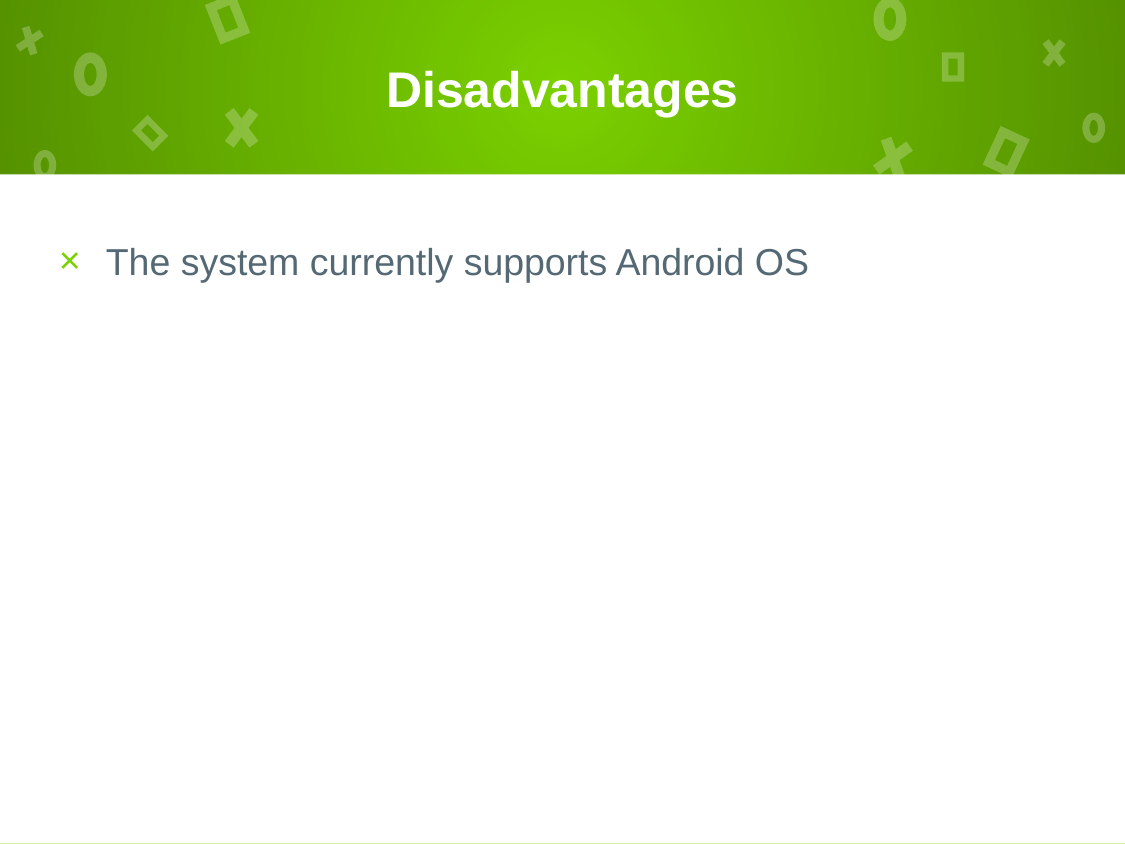

# Disadvantages
The system currently supports Android OS